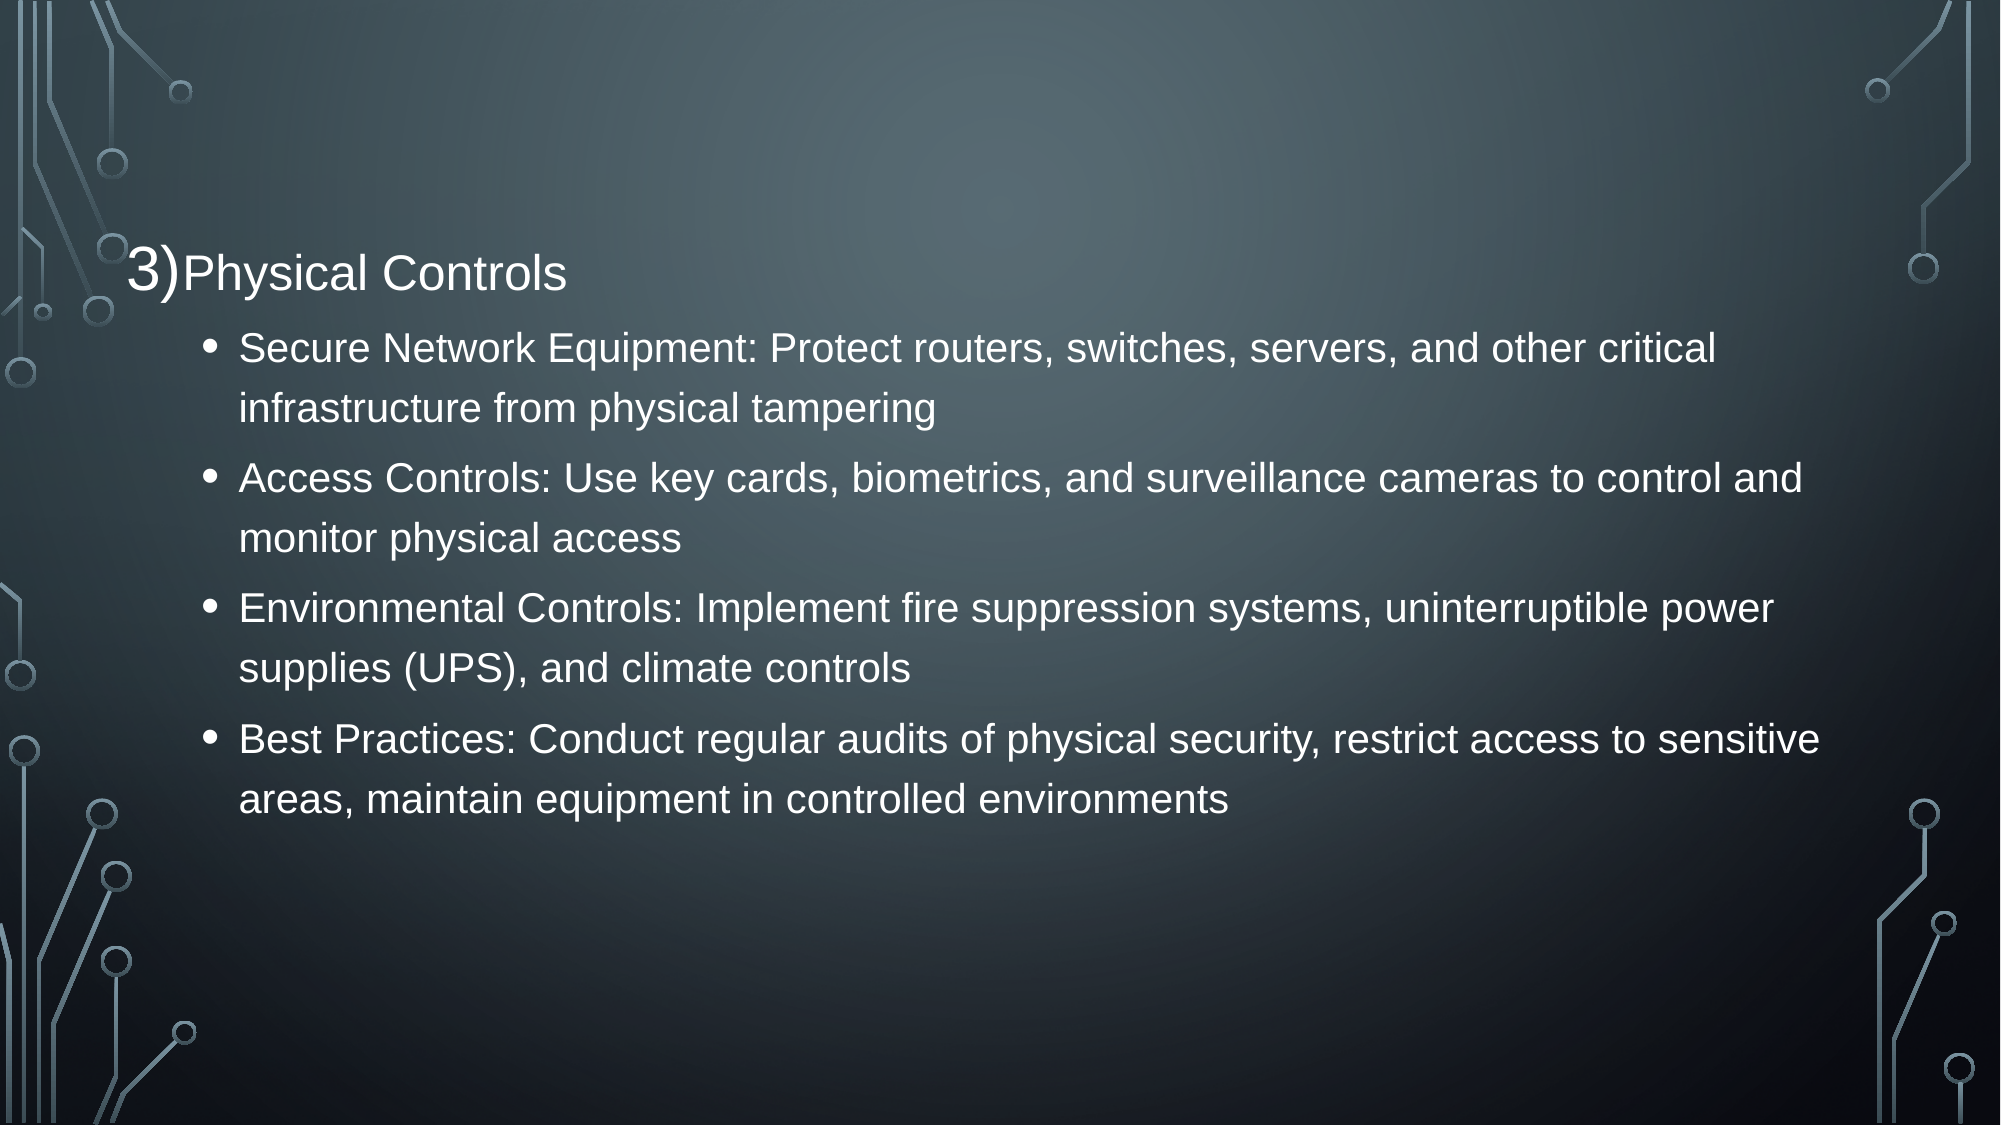

Physical Controls
Secure Network Equipment: Protect routers, switches, servers, and other critical infrastructure from physical tampering
Access Controls: Use key cards, biometrics, and surveillance cameras to control and monitor physical access
Environmental Controls: Implement fire suppression systems, uninterruptible power supplies (UPS), and climate controls
Best Practices: Conduct regular audits of physical security, restrict access to sensitive areas, maintain equipment in controlled environments